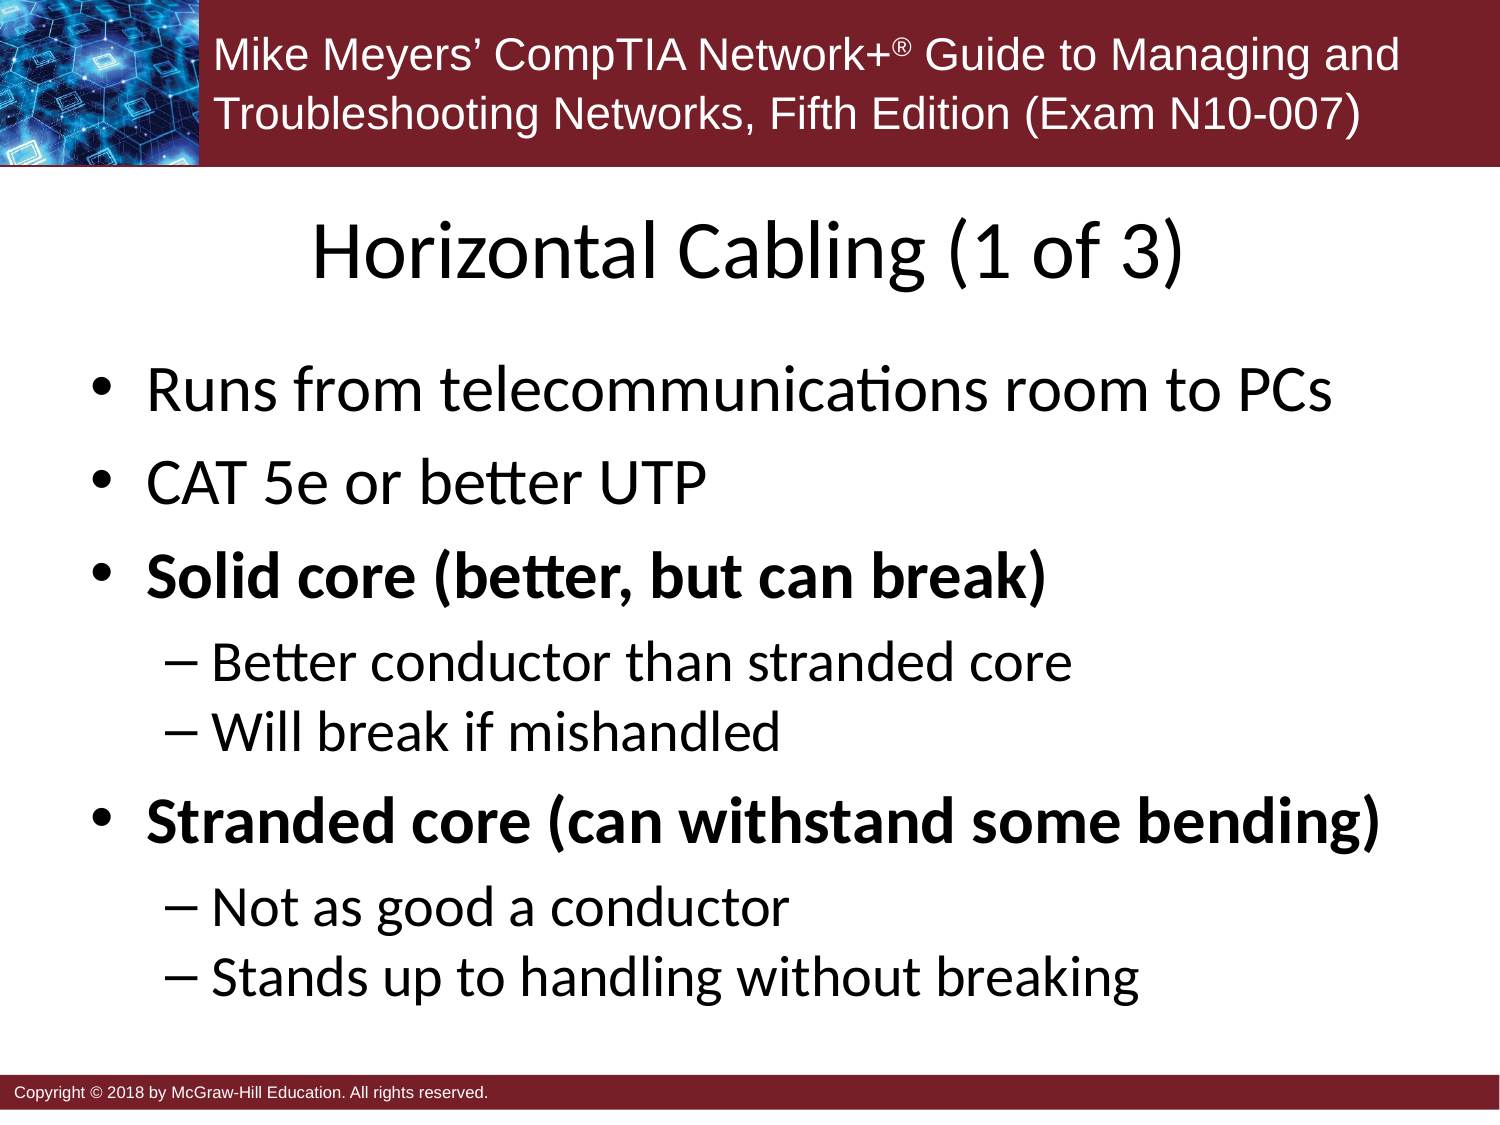

# Horizontal Cabling (1 of 3)
Runs from telecommunications room to PCs
CAT 5e or better UTP
Solid core (better, but can break)
Better conductor than stranded core
Will break if mishandled
Stranded core (can withstand some bending)
Not as good a conductor
Stands up to handling without breaking